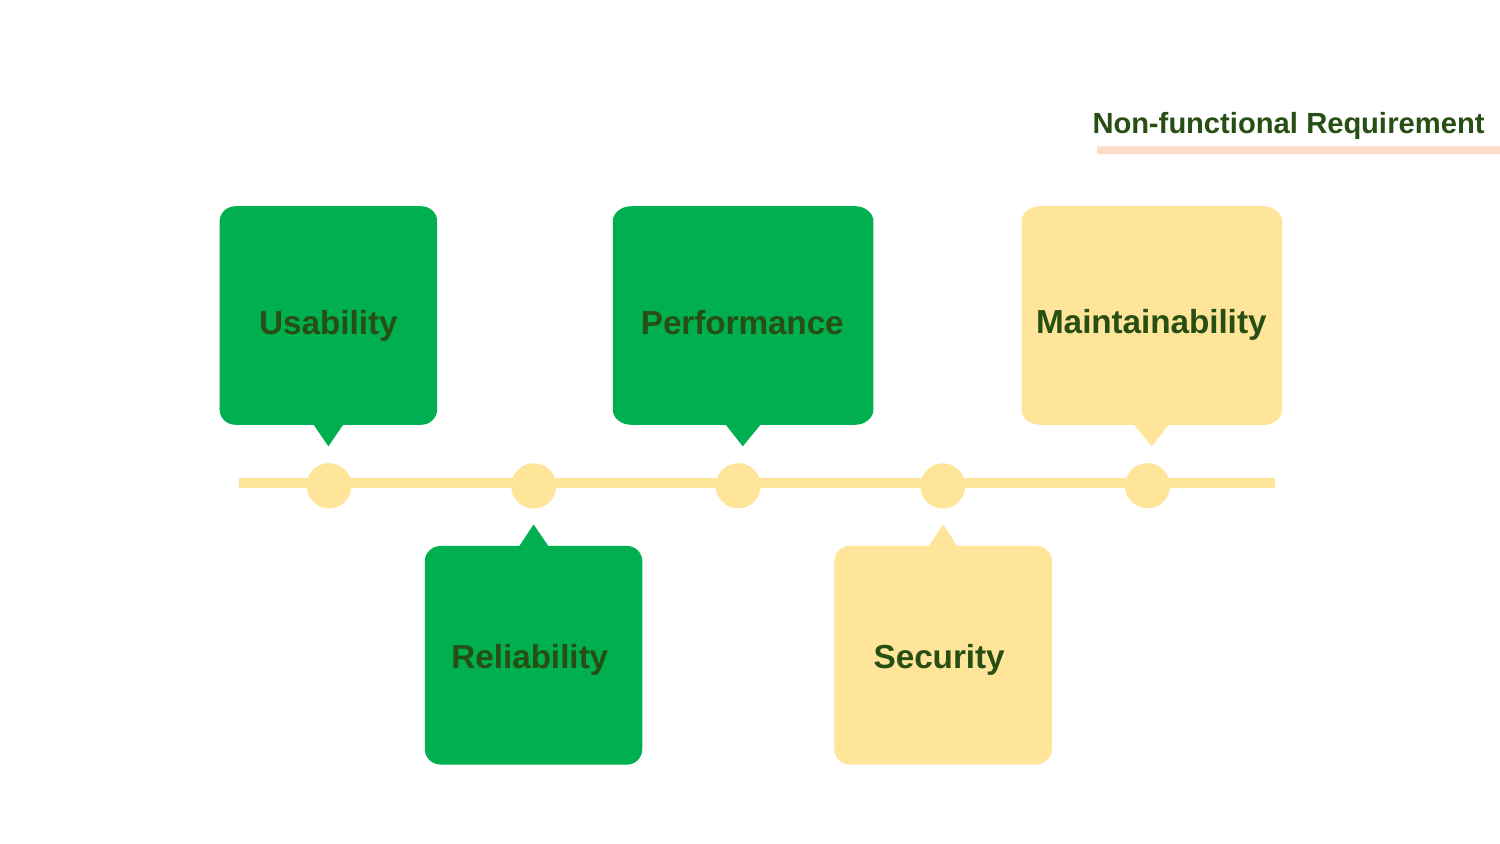

# Non-functional Requirement

Maintainability
Usability
Performance

Reliability
Security